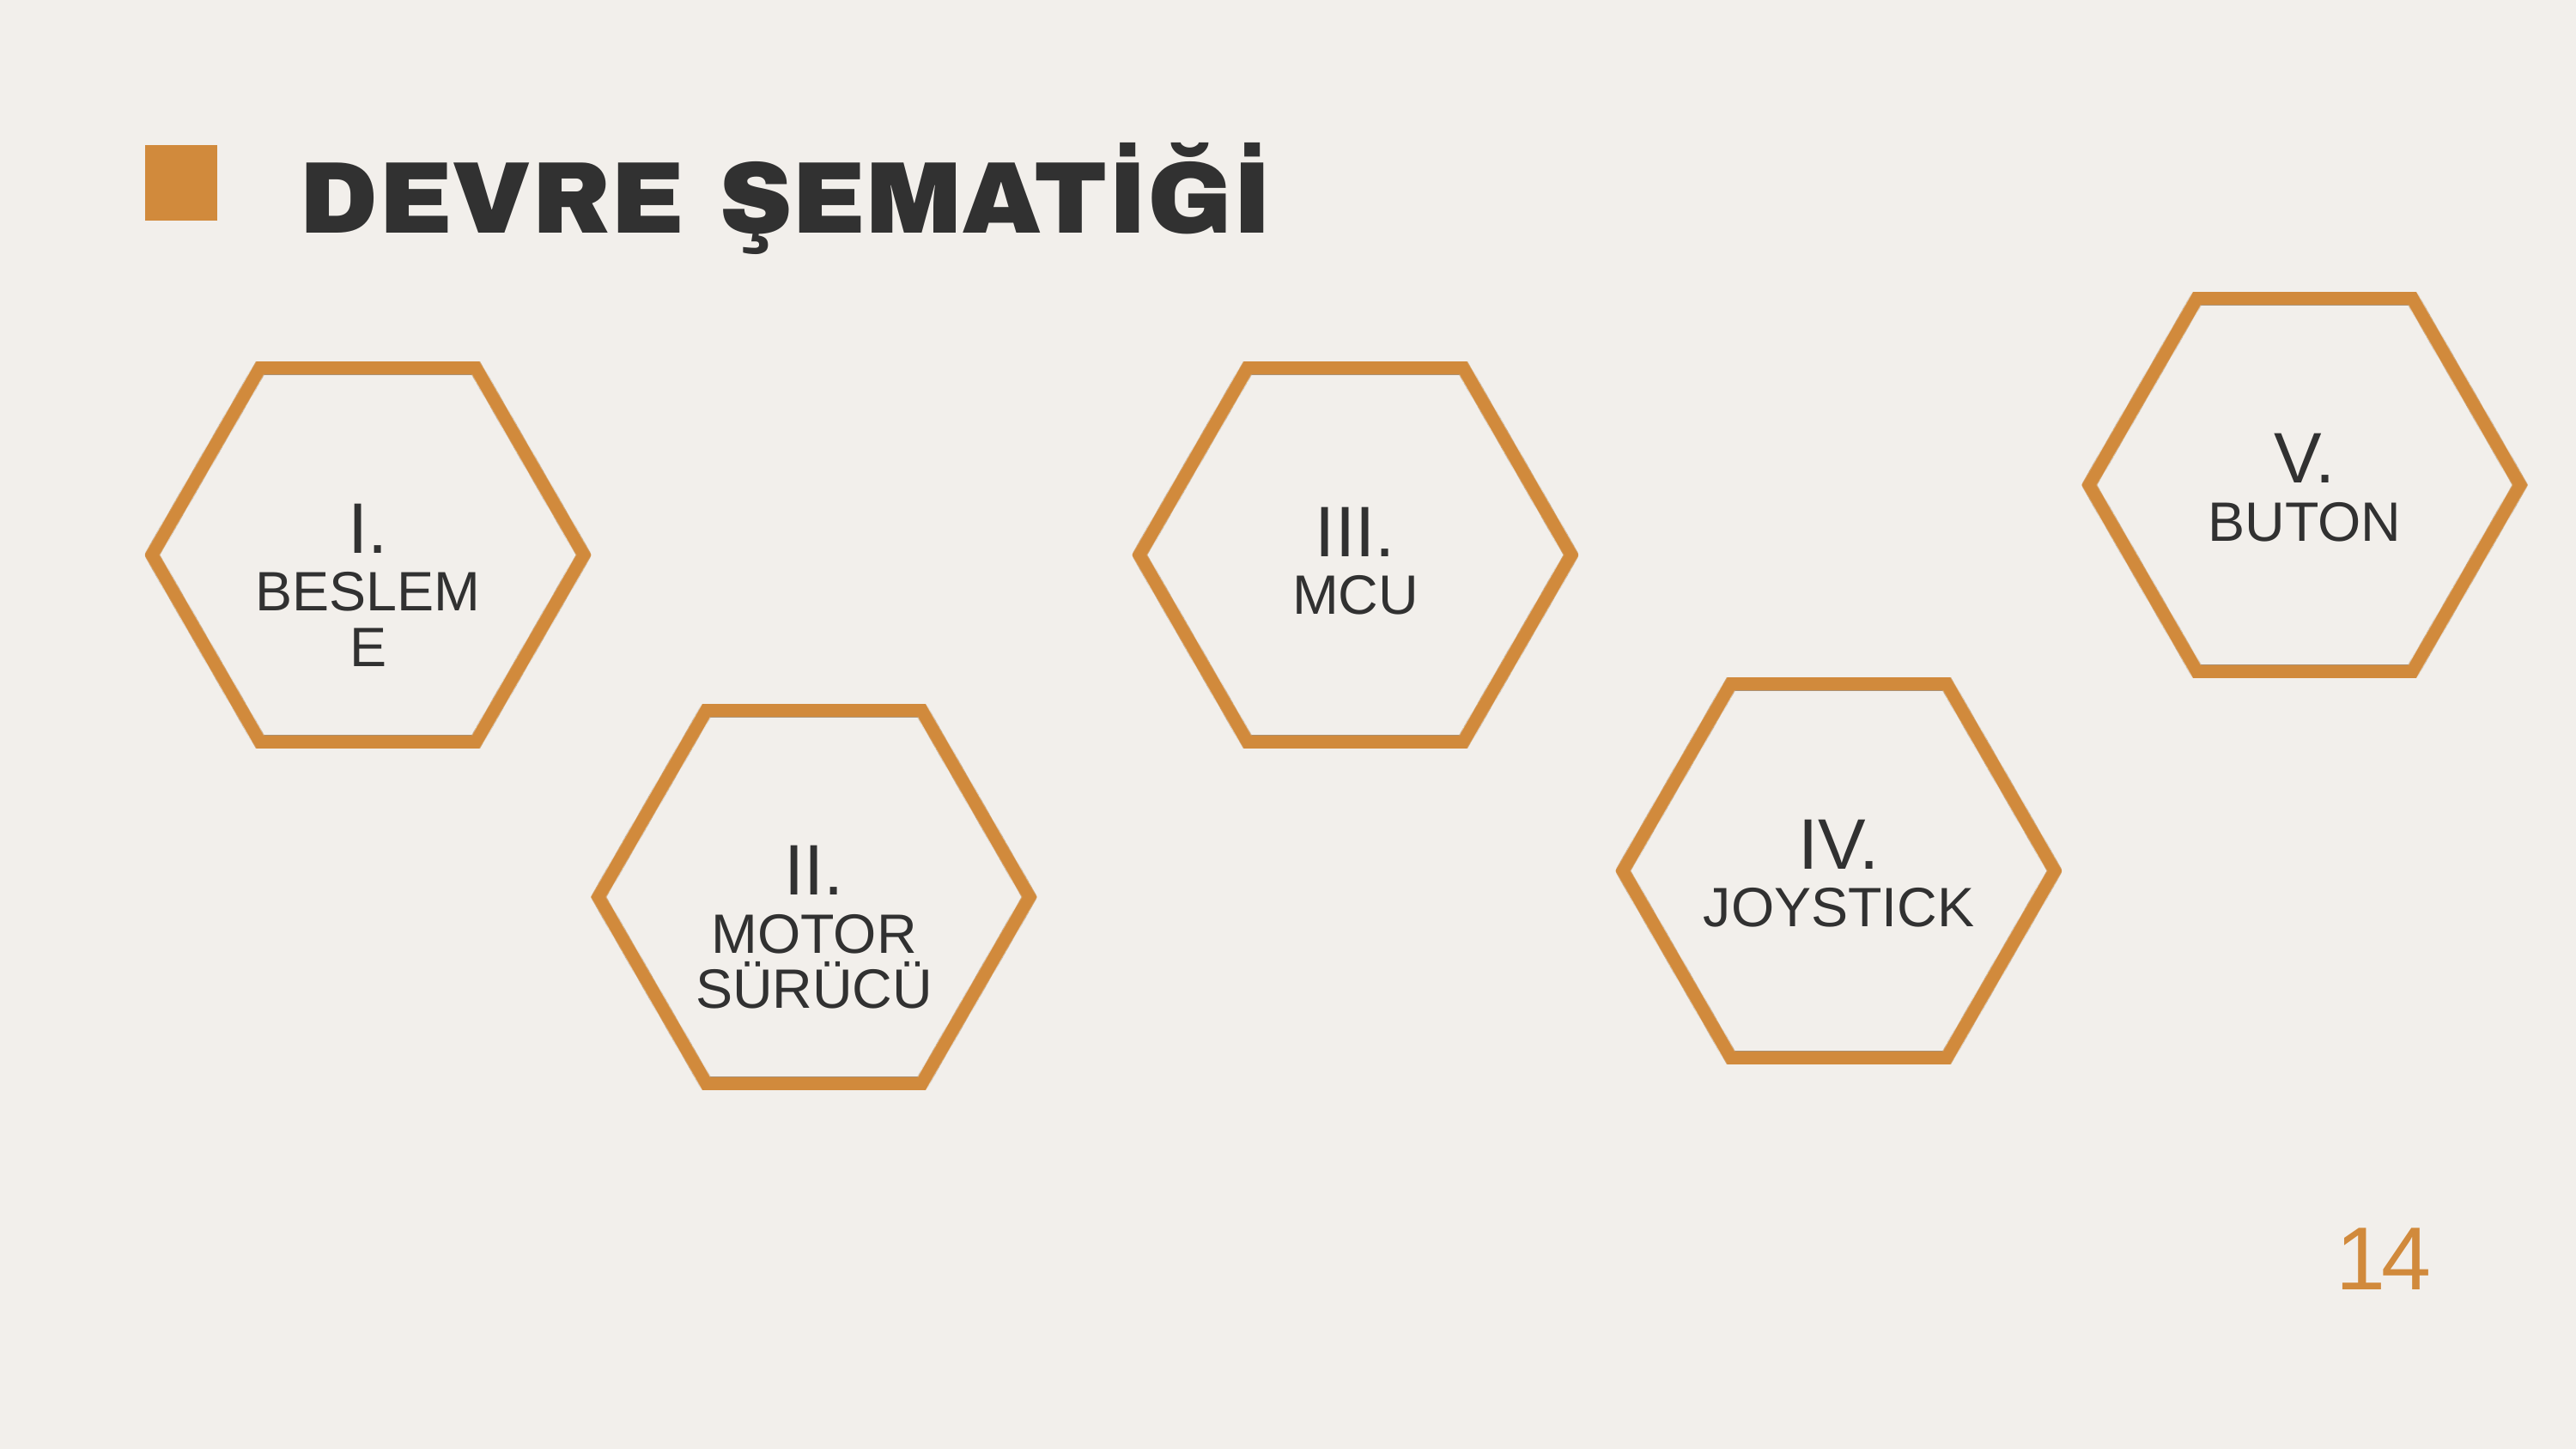

DEVRE ŞEMATİĞİ

V.
I.
BUTON
III.
BESLEME
MCU

IV.
II.
JOYSTICK
MOTOR SÜRÜCÜ
14